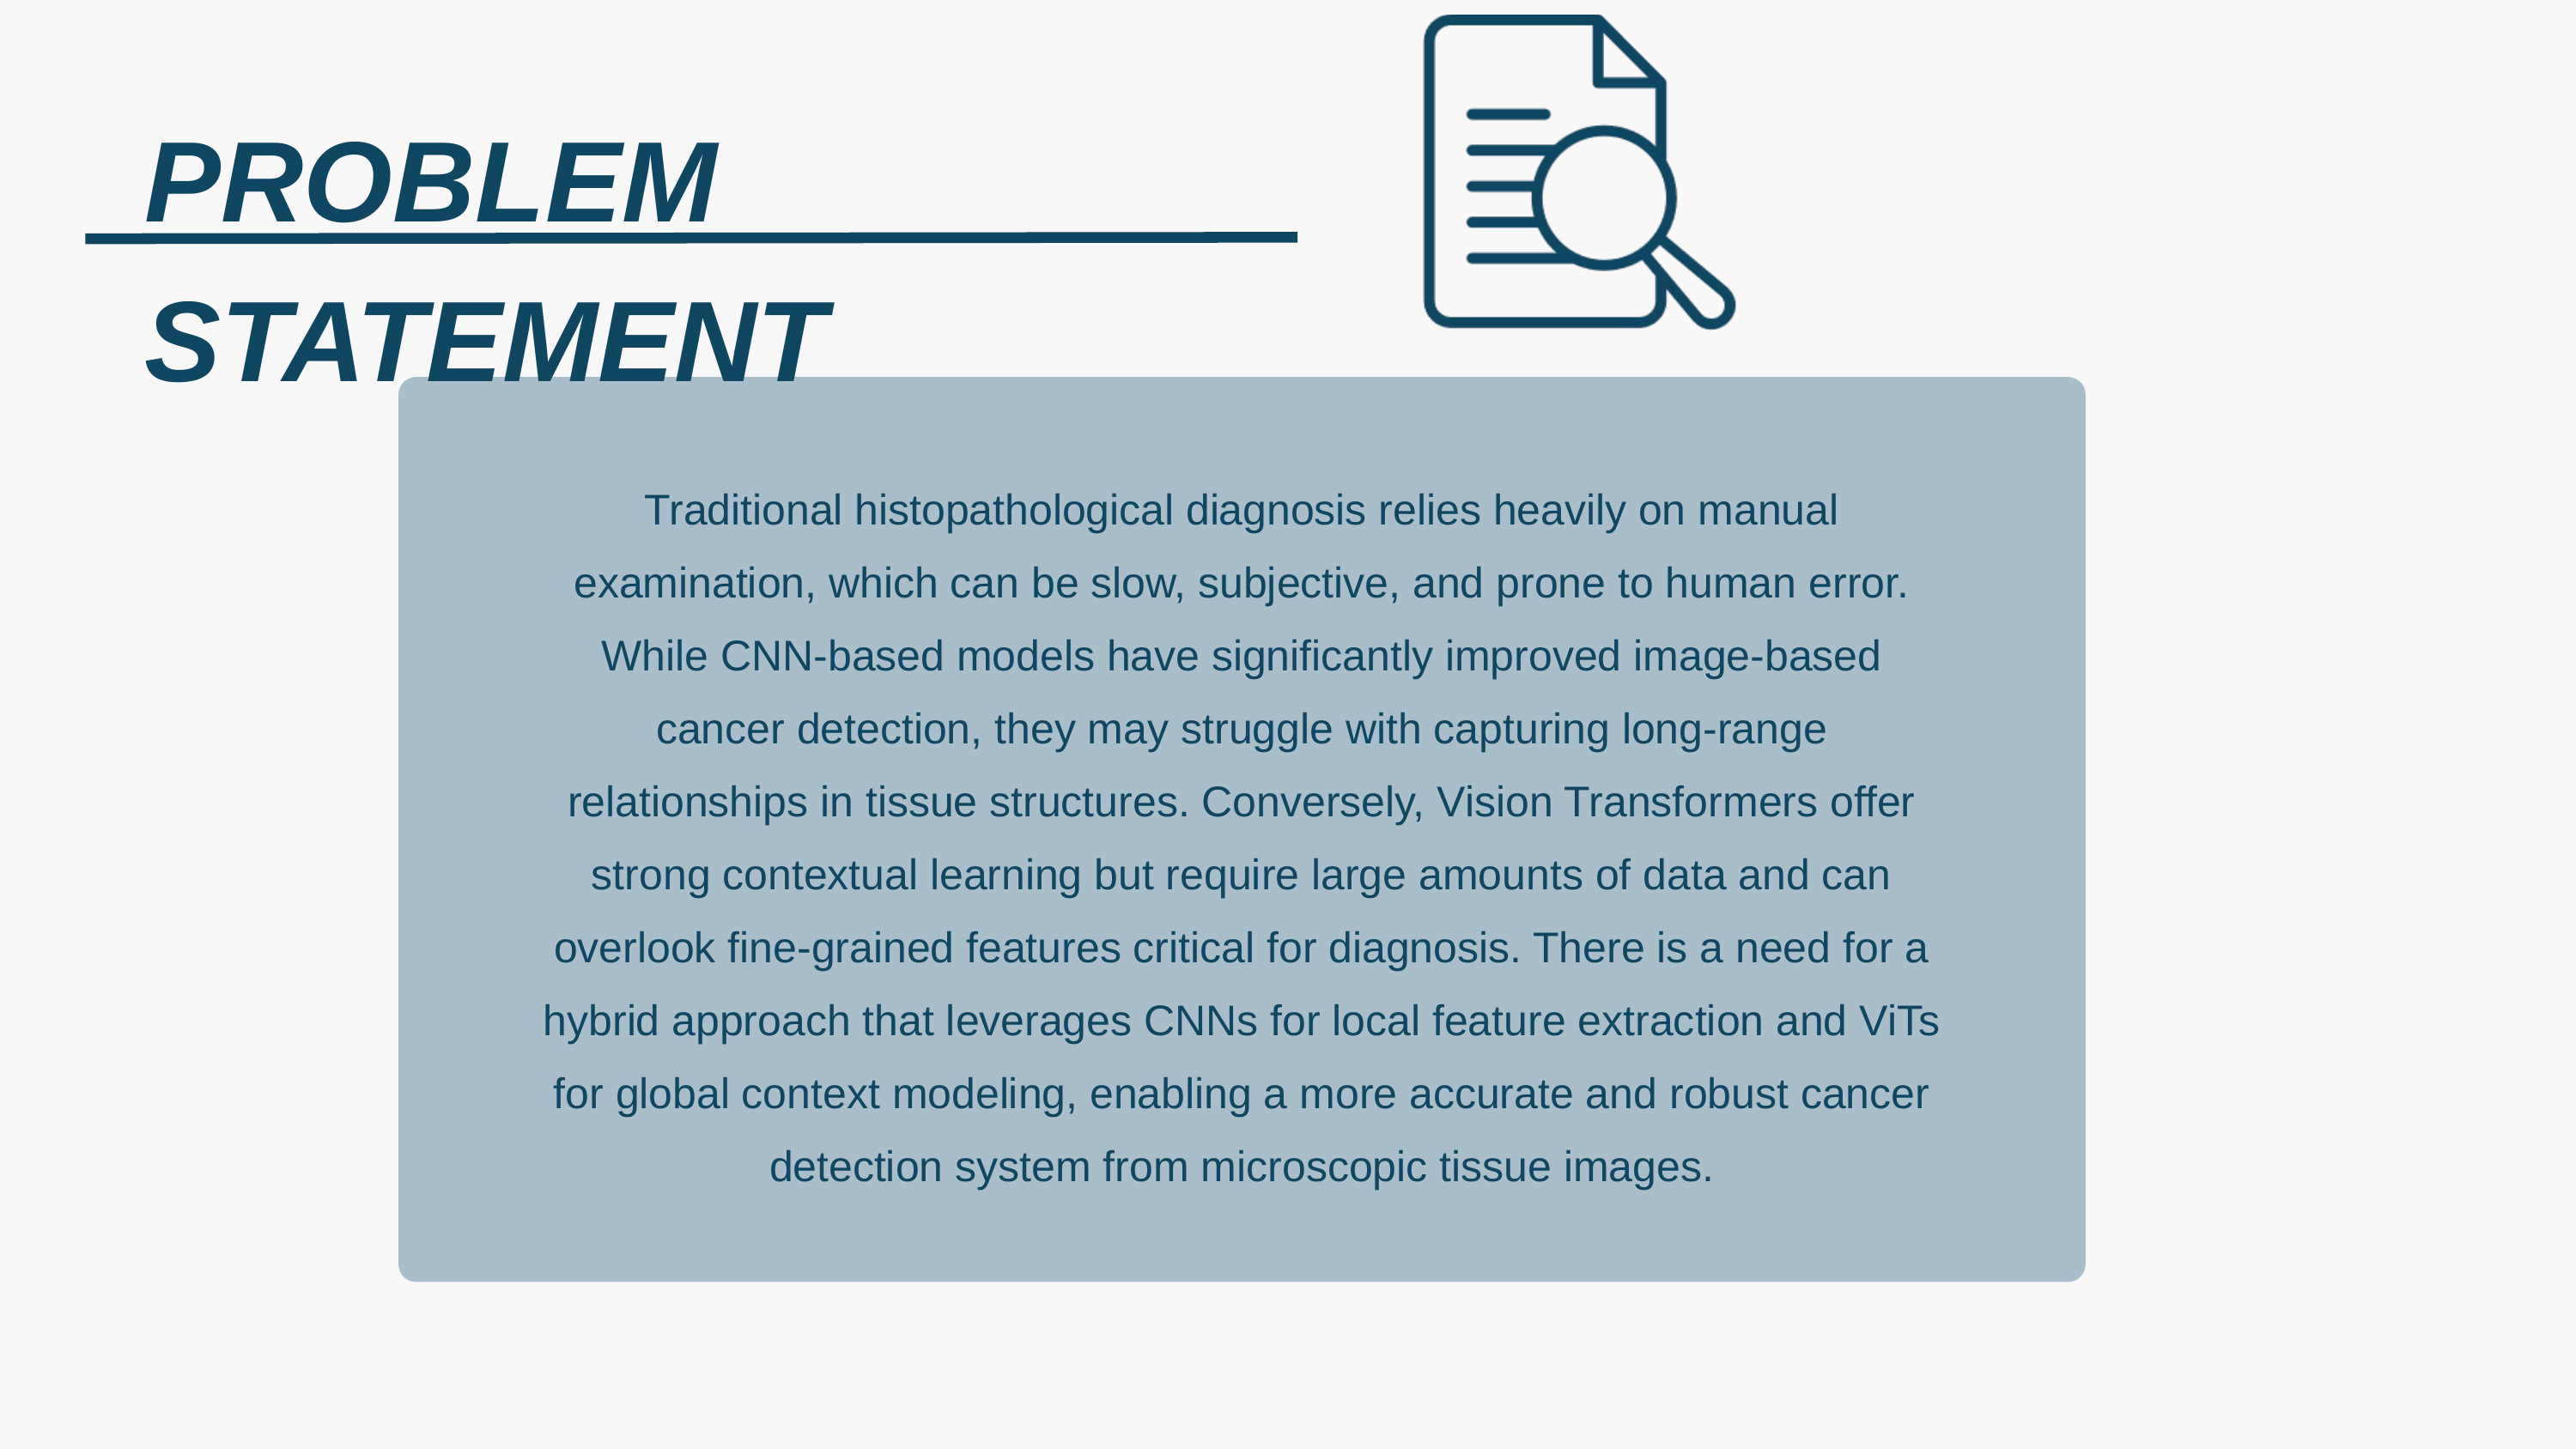

PROBLEM STATEMENT

Traditional histopathological diagnosis relies heavily on manual examination, which can be slow, subjective, and prone to human error. While CNN-based models have significantly improved image-based cancer detection, they may struggle with capturing long-range relationships in tissue structures. Conversely, Vision Transformers offer strong contextual learning but require large amounts of data and can overlook fine-grained features critical for diagnosis. There is a need for a hybrid approach that leverages CNNs for local feature extraction and ViTs for global context modeling, enabling a more accurate and robust cancer detection system from microscopic tissue images.